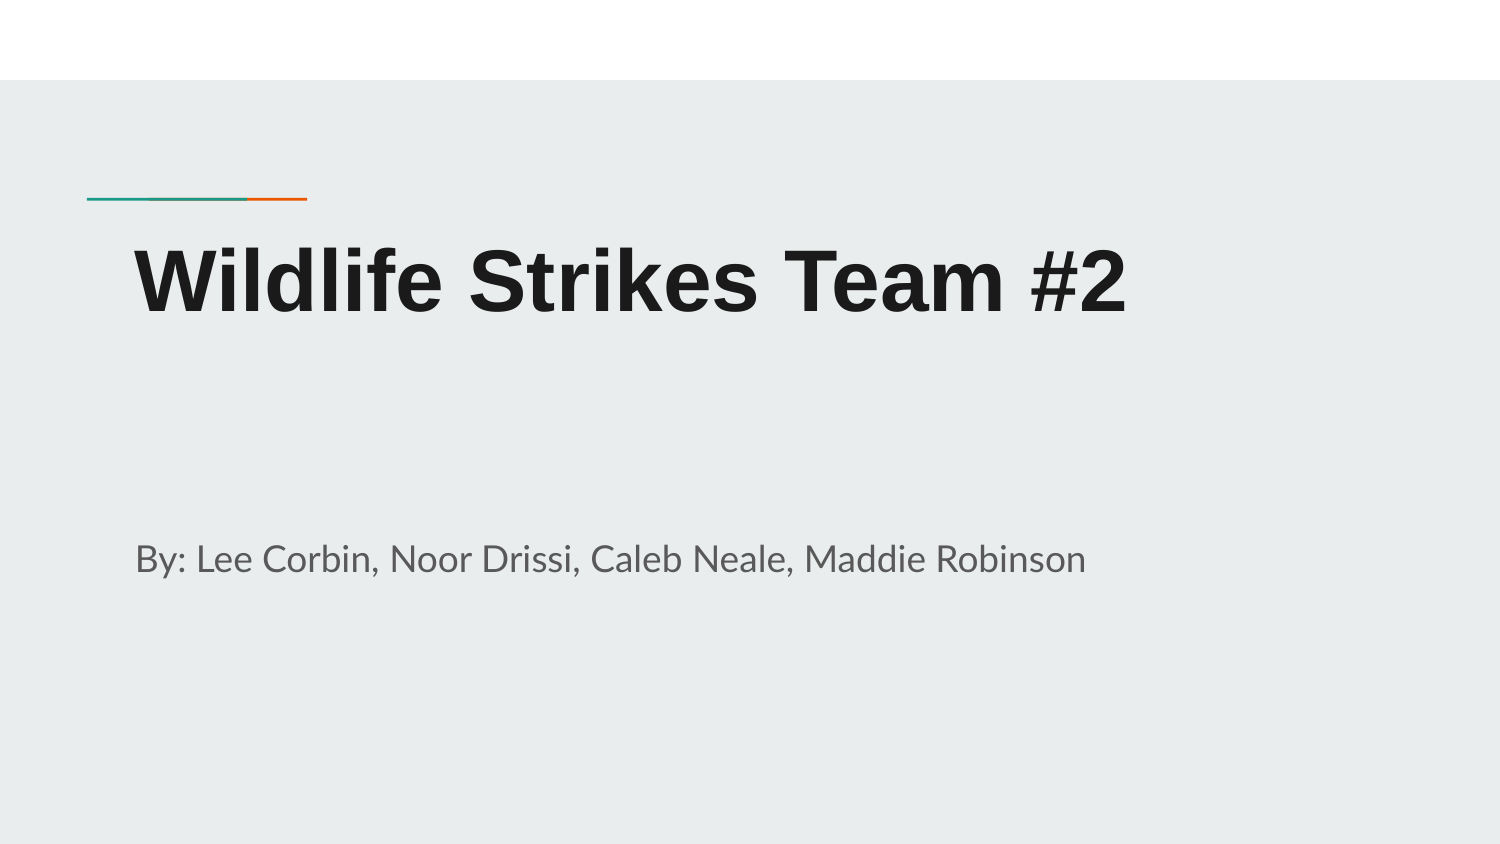

# Wildlife Strikes Team #2
By: Lee Corbin, Noor Drissi, Caleb Neale, Maddie Robinson